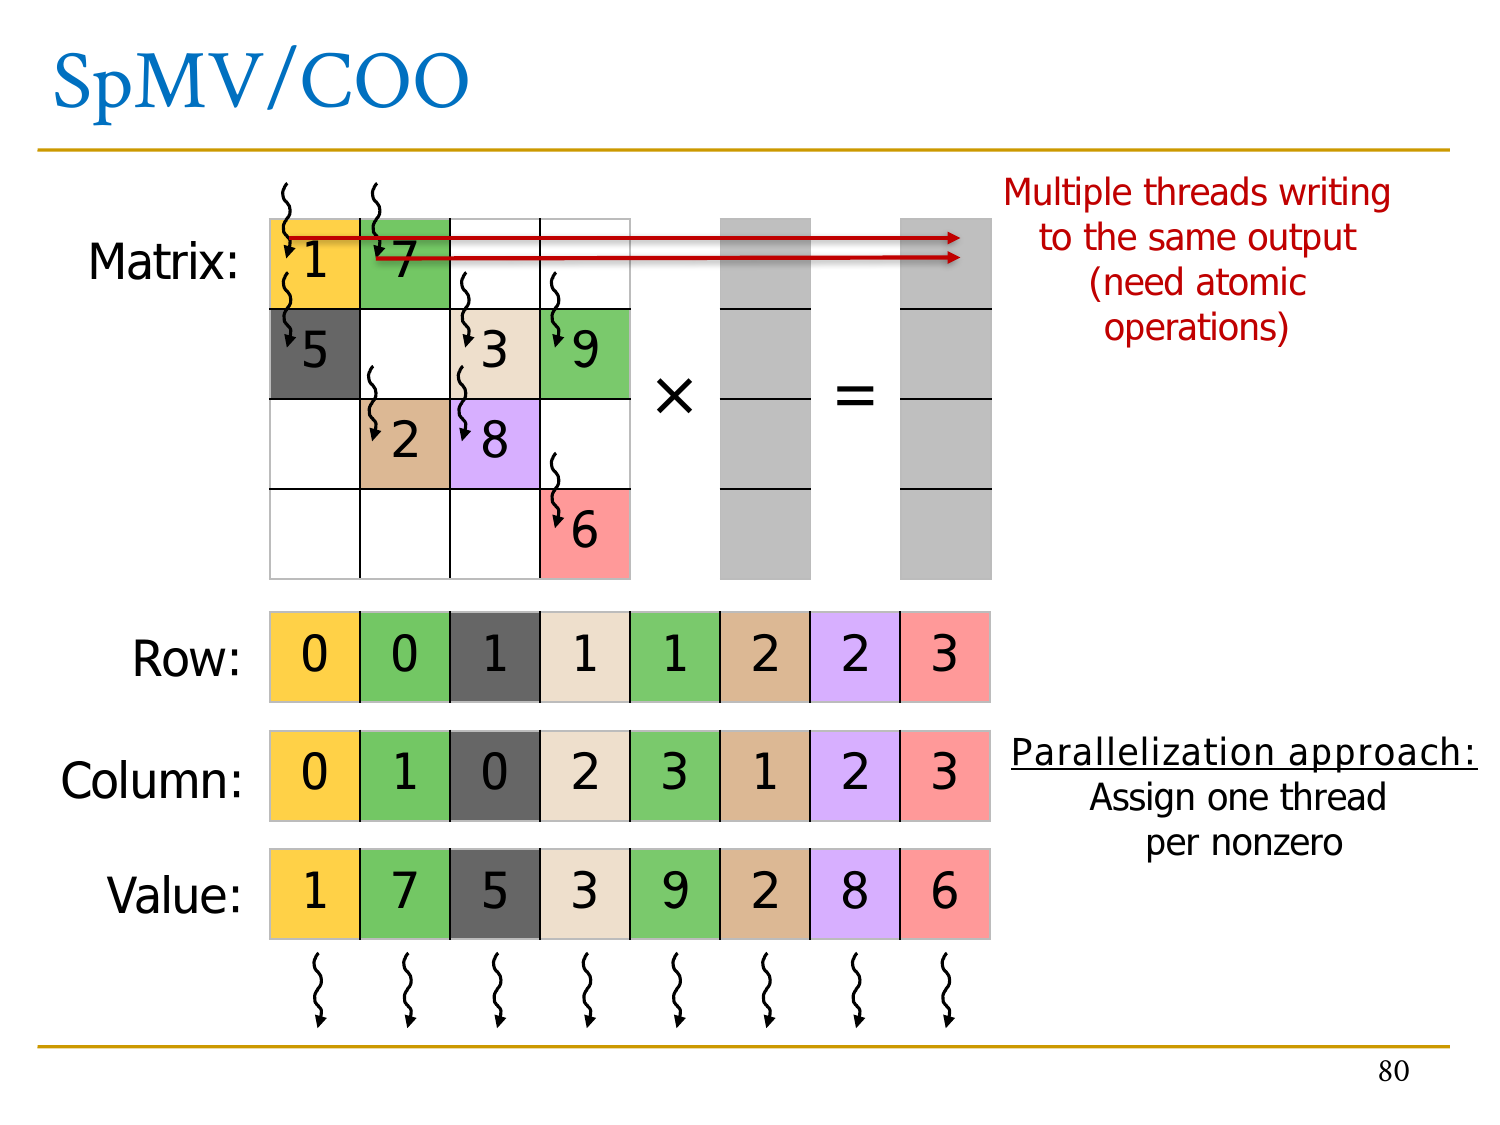

# SpMV/COO
Multiple threads writing to the same output
(need atomic operations)

| 1 | 7 |  |  |
| --- | --- | --- | --- |
| 5 |  | 3 | 9 |
|  | 2 | 8 |  |
|  |  |  | 6 |
|  |
| --- |
|  |
|  |
|  |
|  |
| --- |
|  |
|  |
|  |
Matrix:
×
=
| 0 | 0 | 1 | 1 | 1 | 2 | 2 | 3 |
| --- | --- | --- | --- | --- | --- | --- | --- |
Row:
Parallelization approach:
Assign one thread
per nonzero
| 0 | 1 | 0 | 2 | 3 | 1 | 2 | 3 |
| --- | --- | --- | --- | --- | --- | --- | --- |
Column:
| 1 | 7 | 5 | 3 | 9 | 2 | 8 | 6 |
| --- | --- | --- | --- | --- | --- | --- | --- |
Value:

80